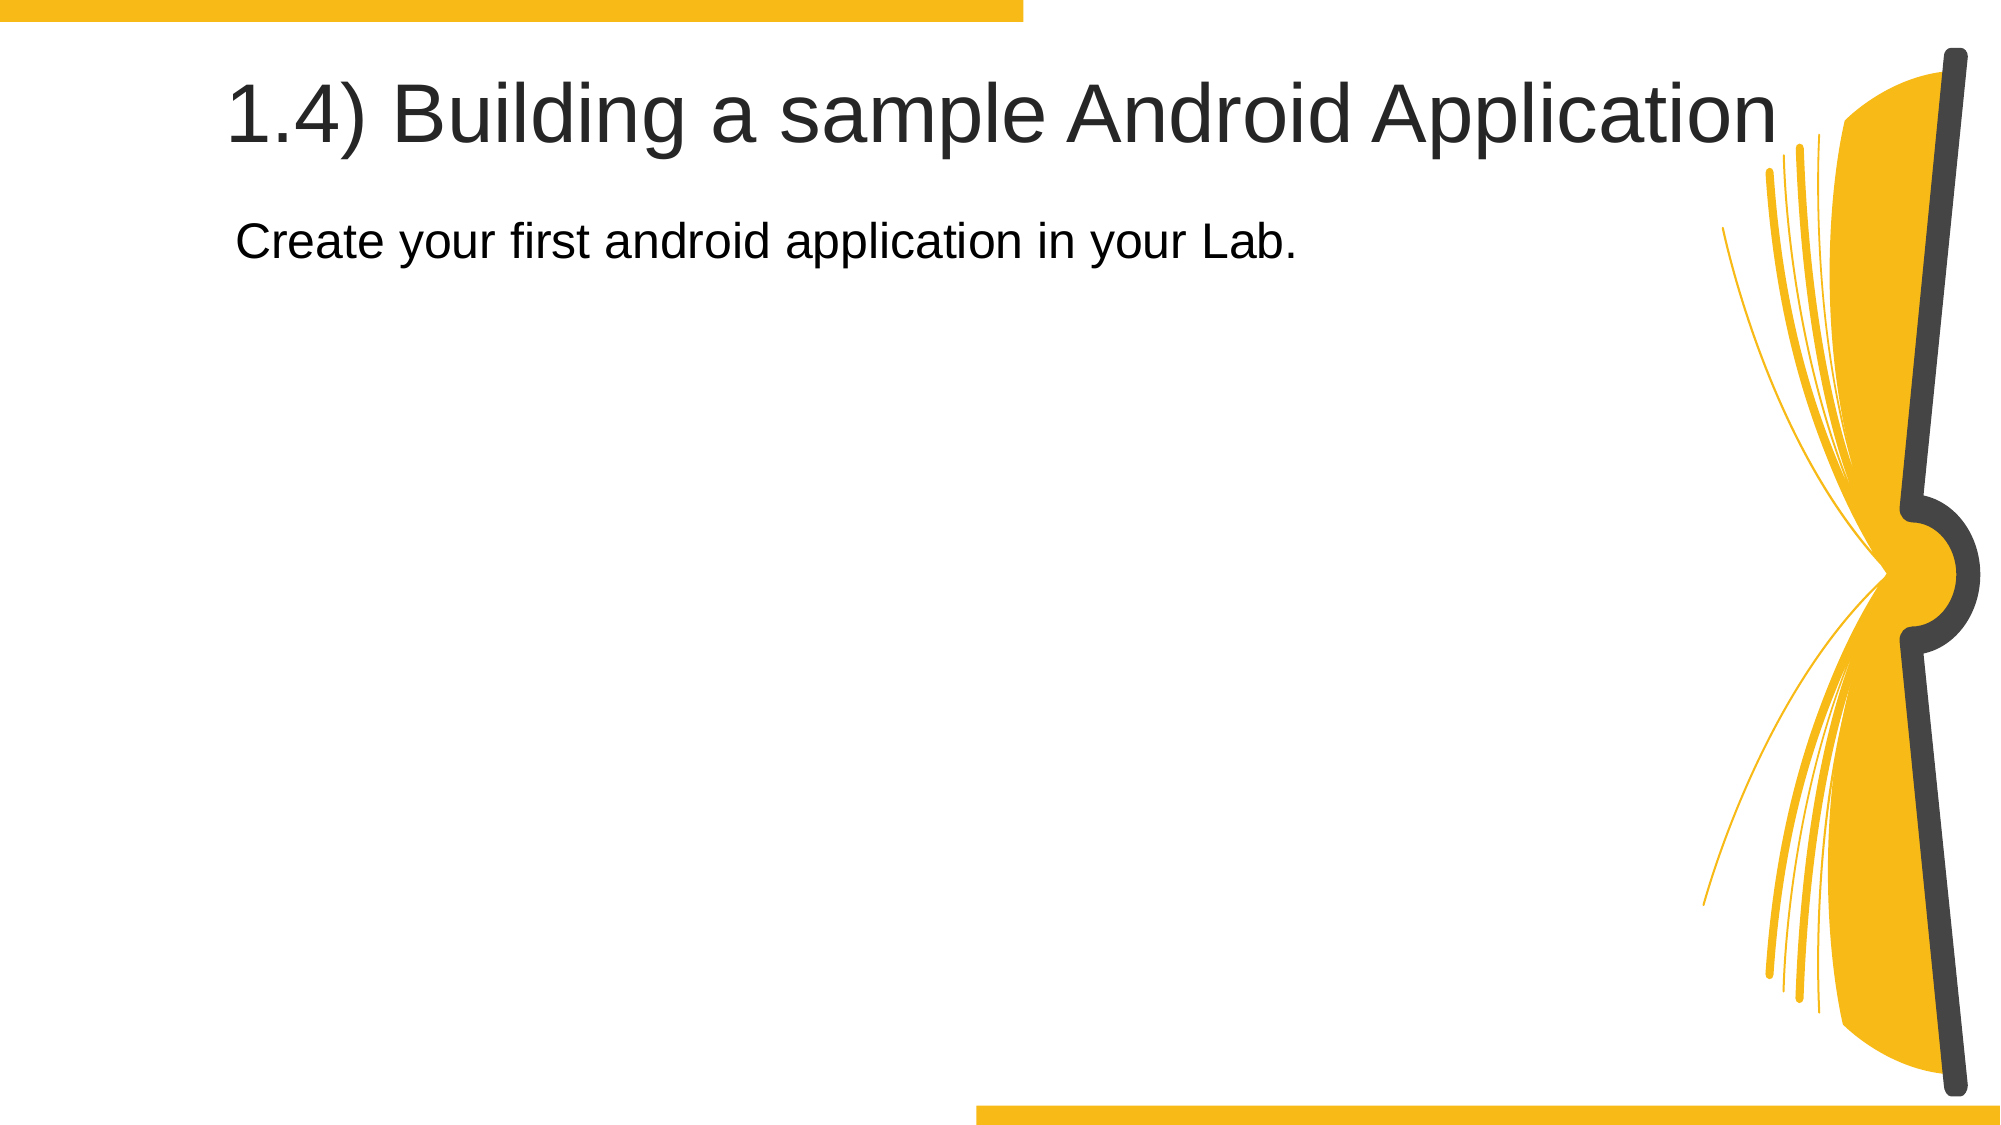

1.4) Building a sample Android Application
Create your first android application in your Lab.